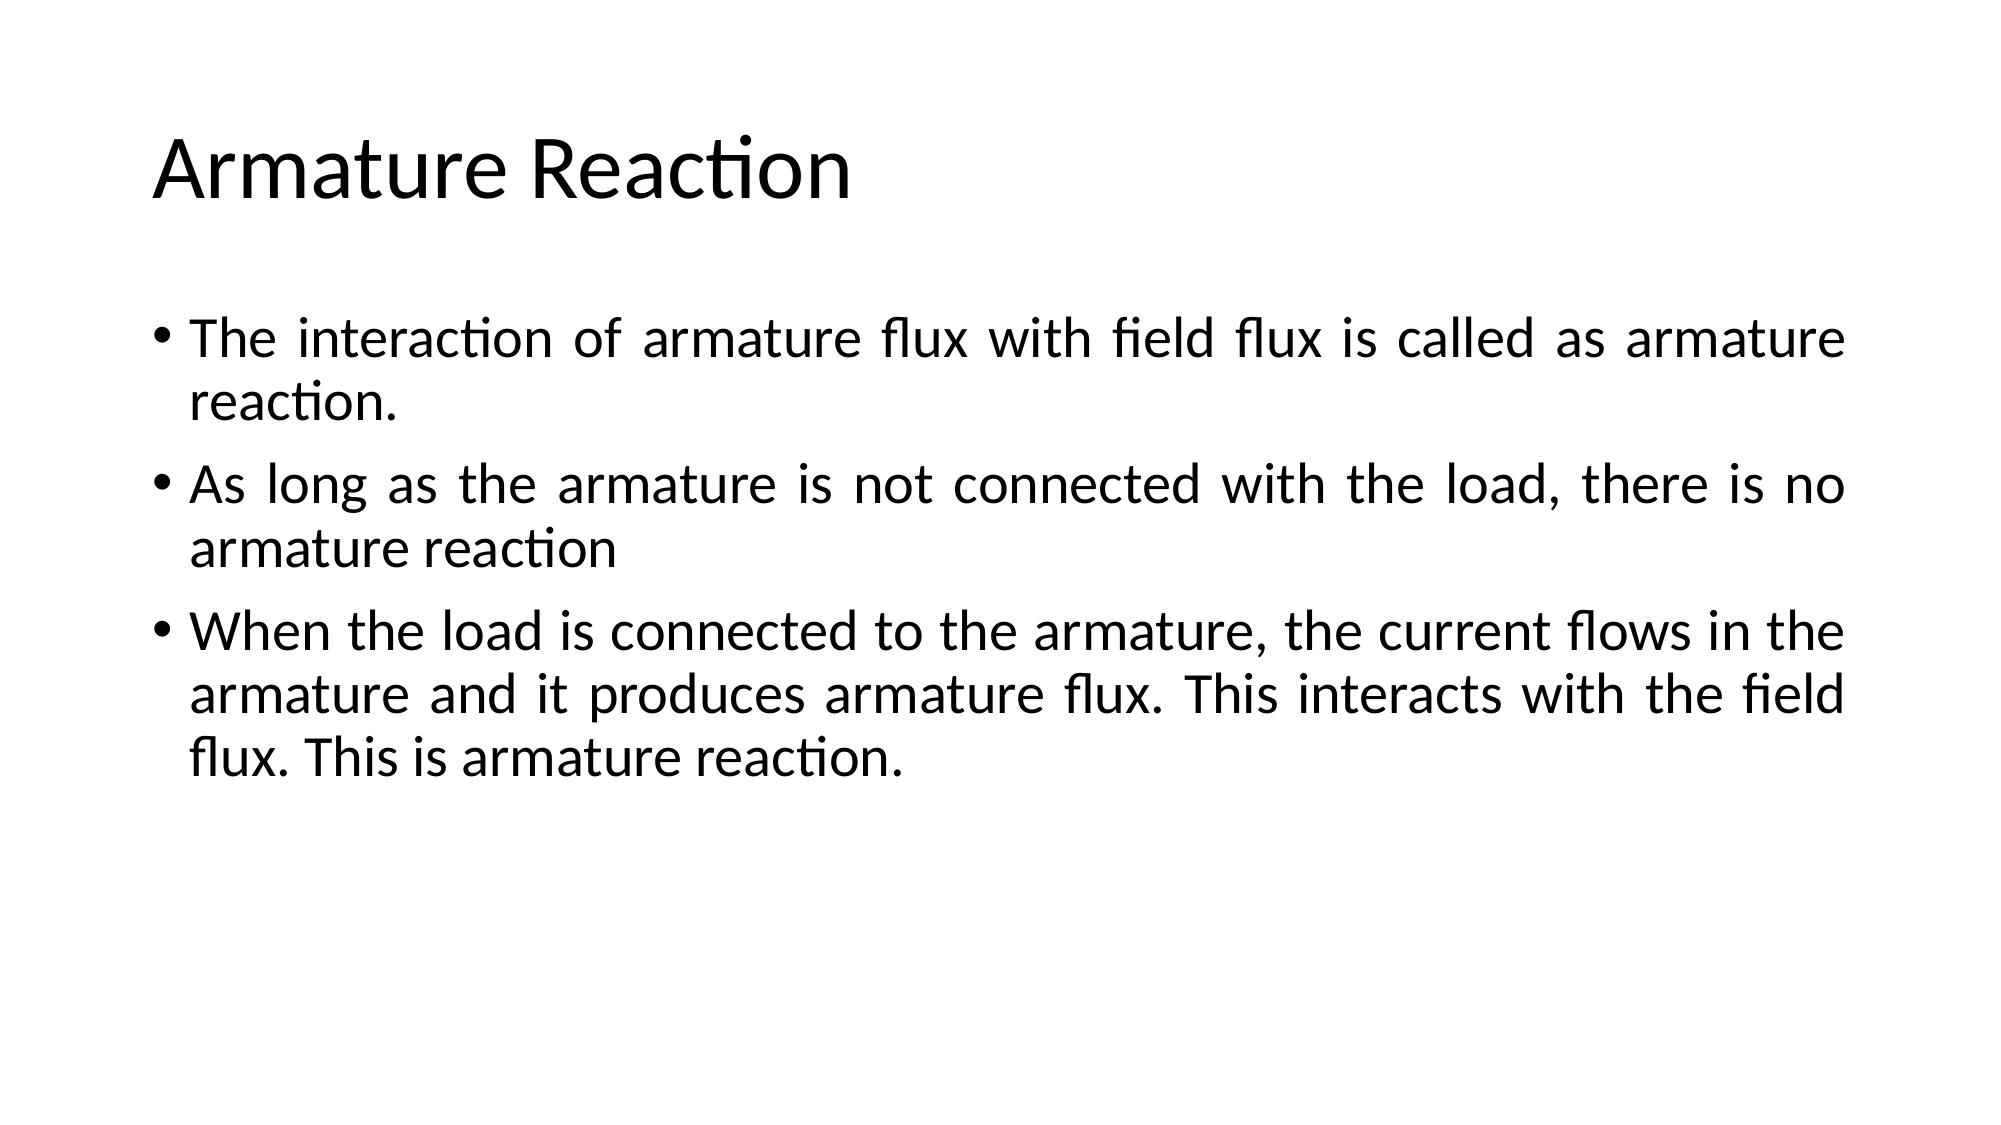

# Armature Reaction
The interaction of armature flux with field flux is called as armature reaction.
As long as the armature is not connected with the load, there is no armature reaction
When the load is connected to the armature, the current flows in the armature and it produces armature flux. This interacts with the field flux. This is armature reaction.